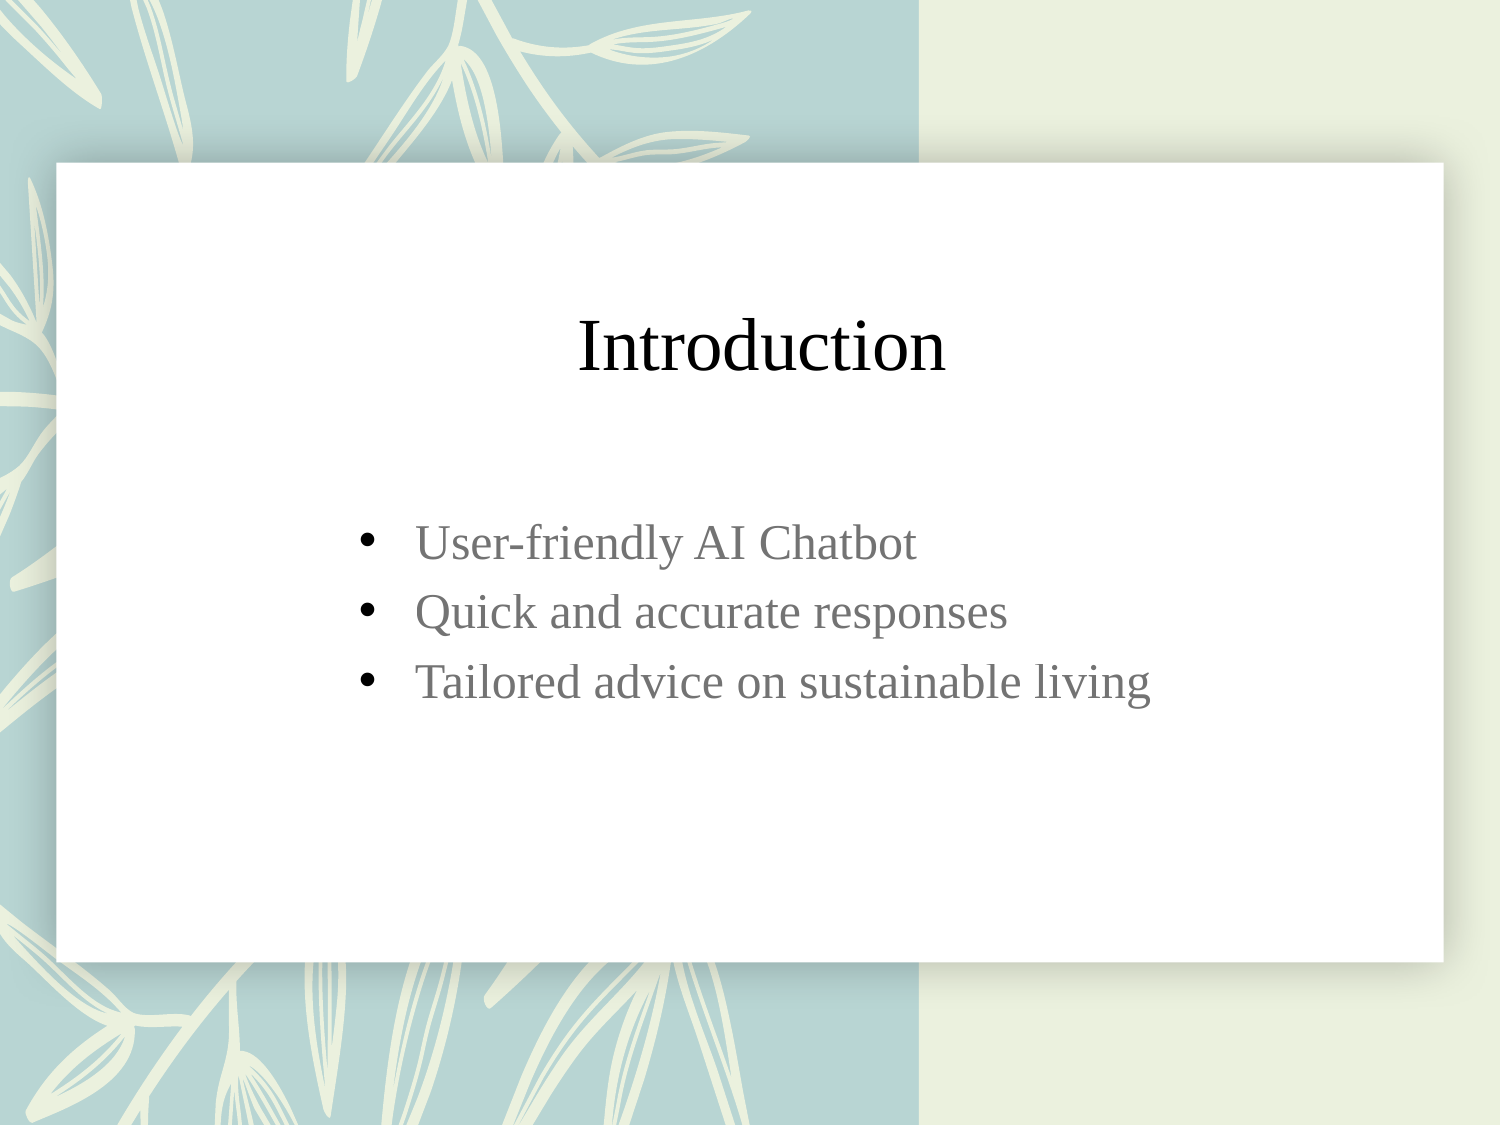

# Introduction

User-friendly AI Chatbot
Quick and accurate responses
Tailored advice on sustainable living